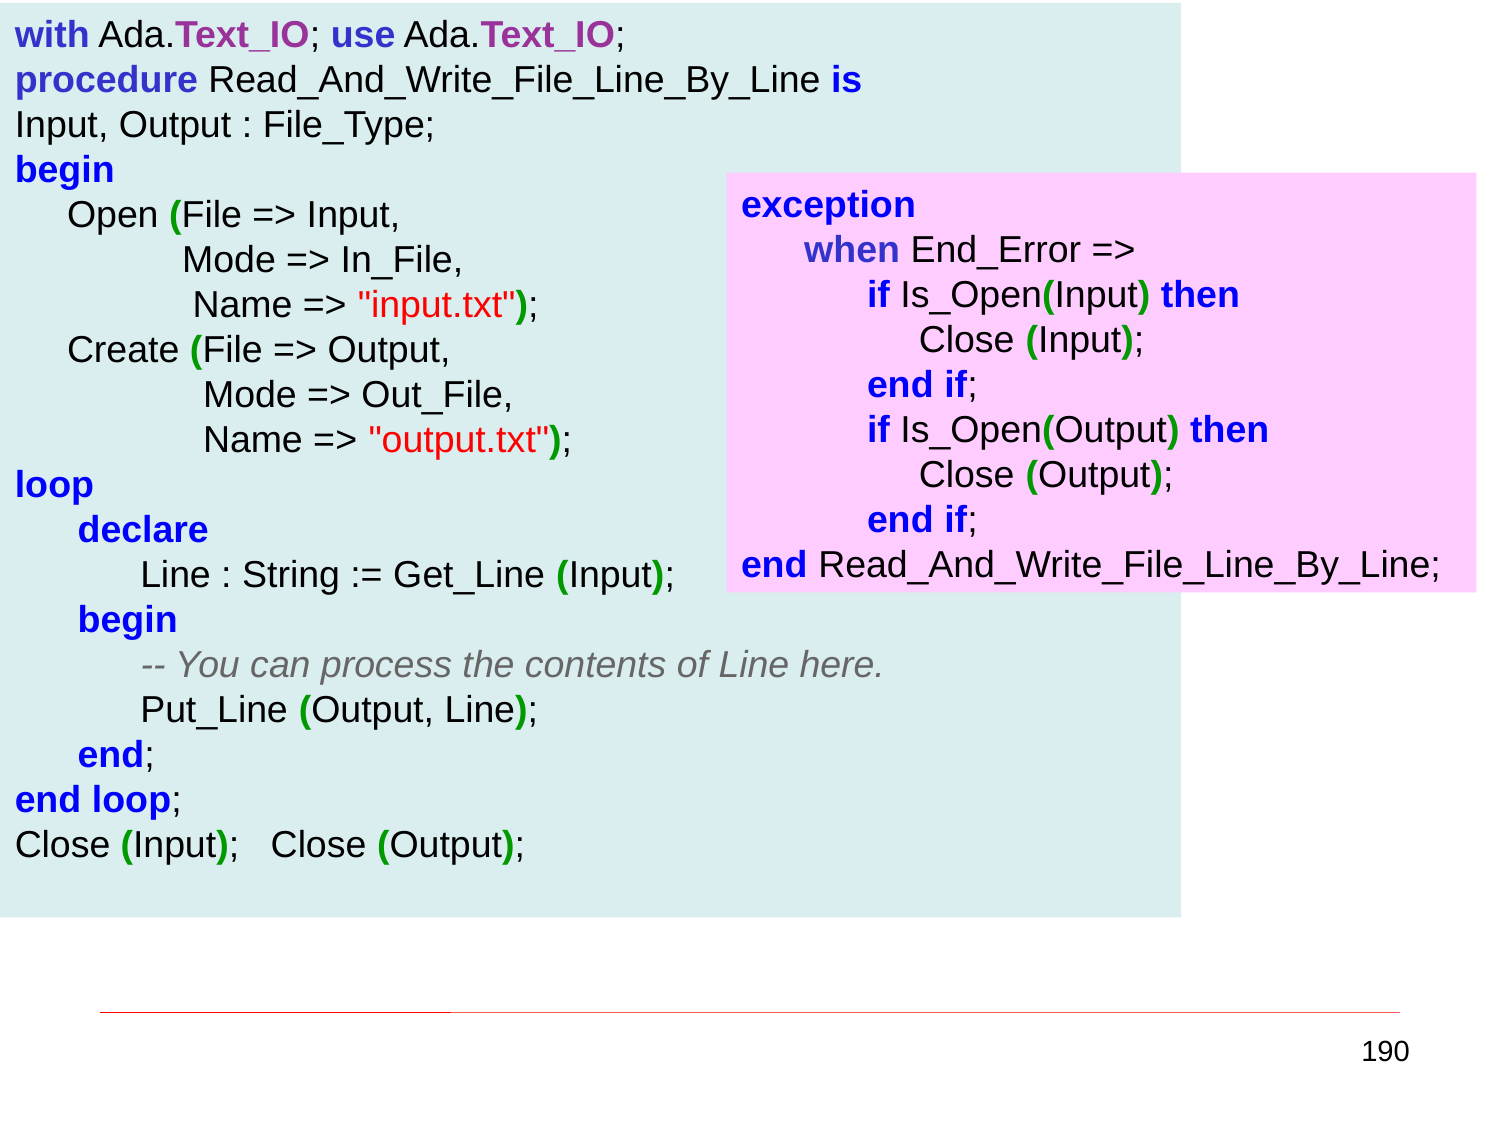

with Ada.Text_IO; use Ada.Text_IO;
procedure Read_And_Write_File_Line_By_Line is
Input, Output : File_Type;
begin
     Open (File => Input,
                Mode => In_File,
                 Name => "input.txt");
     Create (File => Output,
                  Mode => Out_File,
                  Name => "output.txt");
loop
      declare
            Line : String := Get_Line (Input);
      begin
            -- You can process the contents of Line here.
            Put_Line (Output, Line);
      end;
end loop;
Close (Input);   Close (Output);
exception
      when End_Error =>
            if Is_Open(Input) then
                 Close (Input);
            end if;
            if Is_Open(Output) then
                 Close (Output);
            end if;
end Read_And_Write_File_Line_By_Line;

190